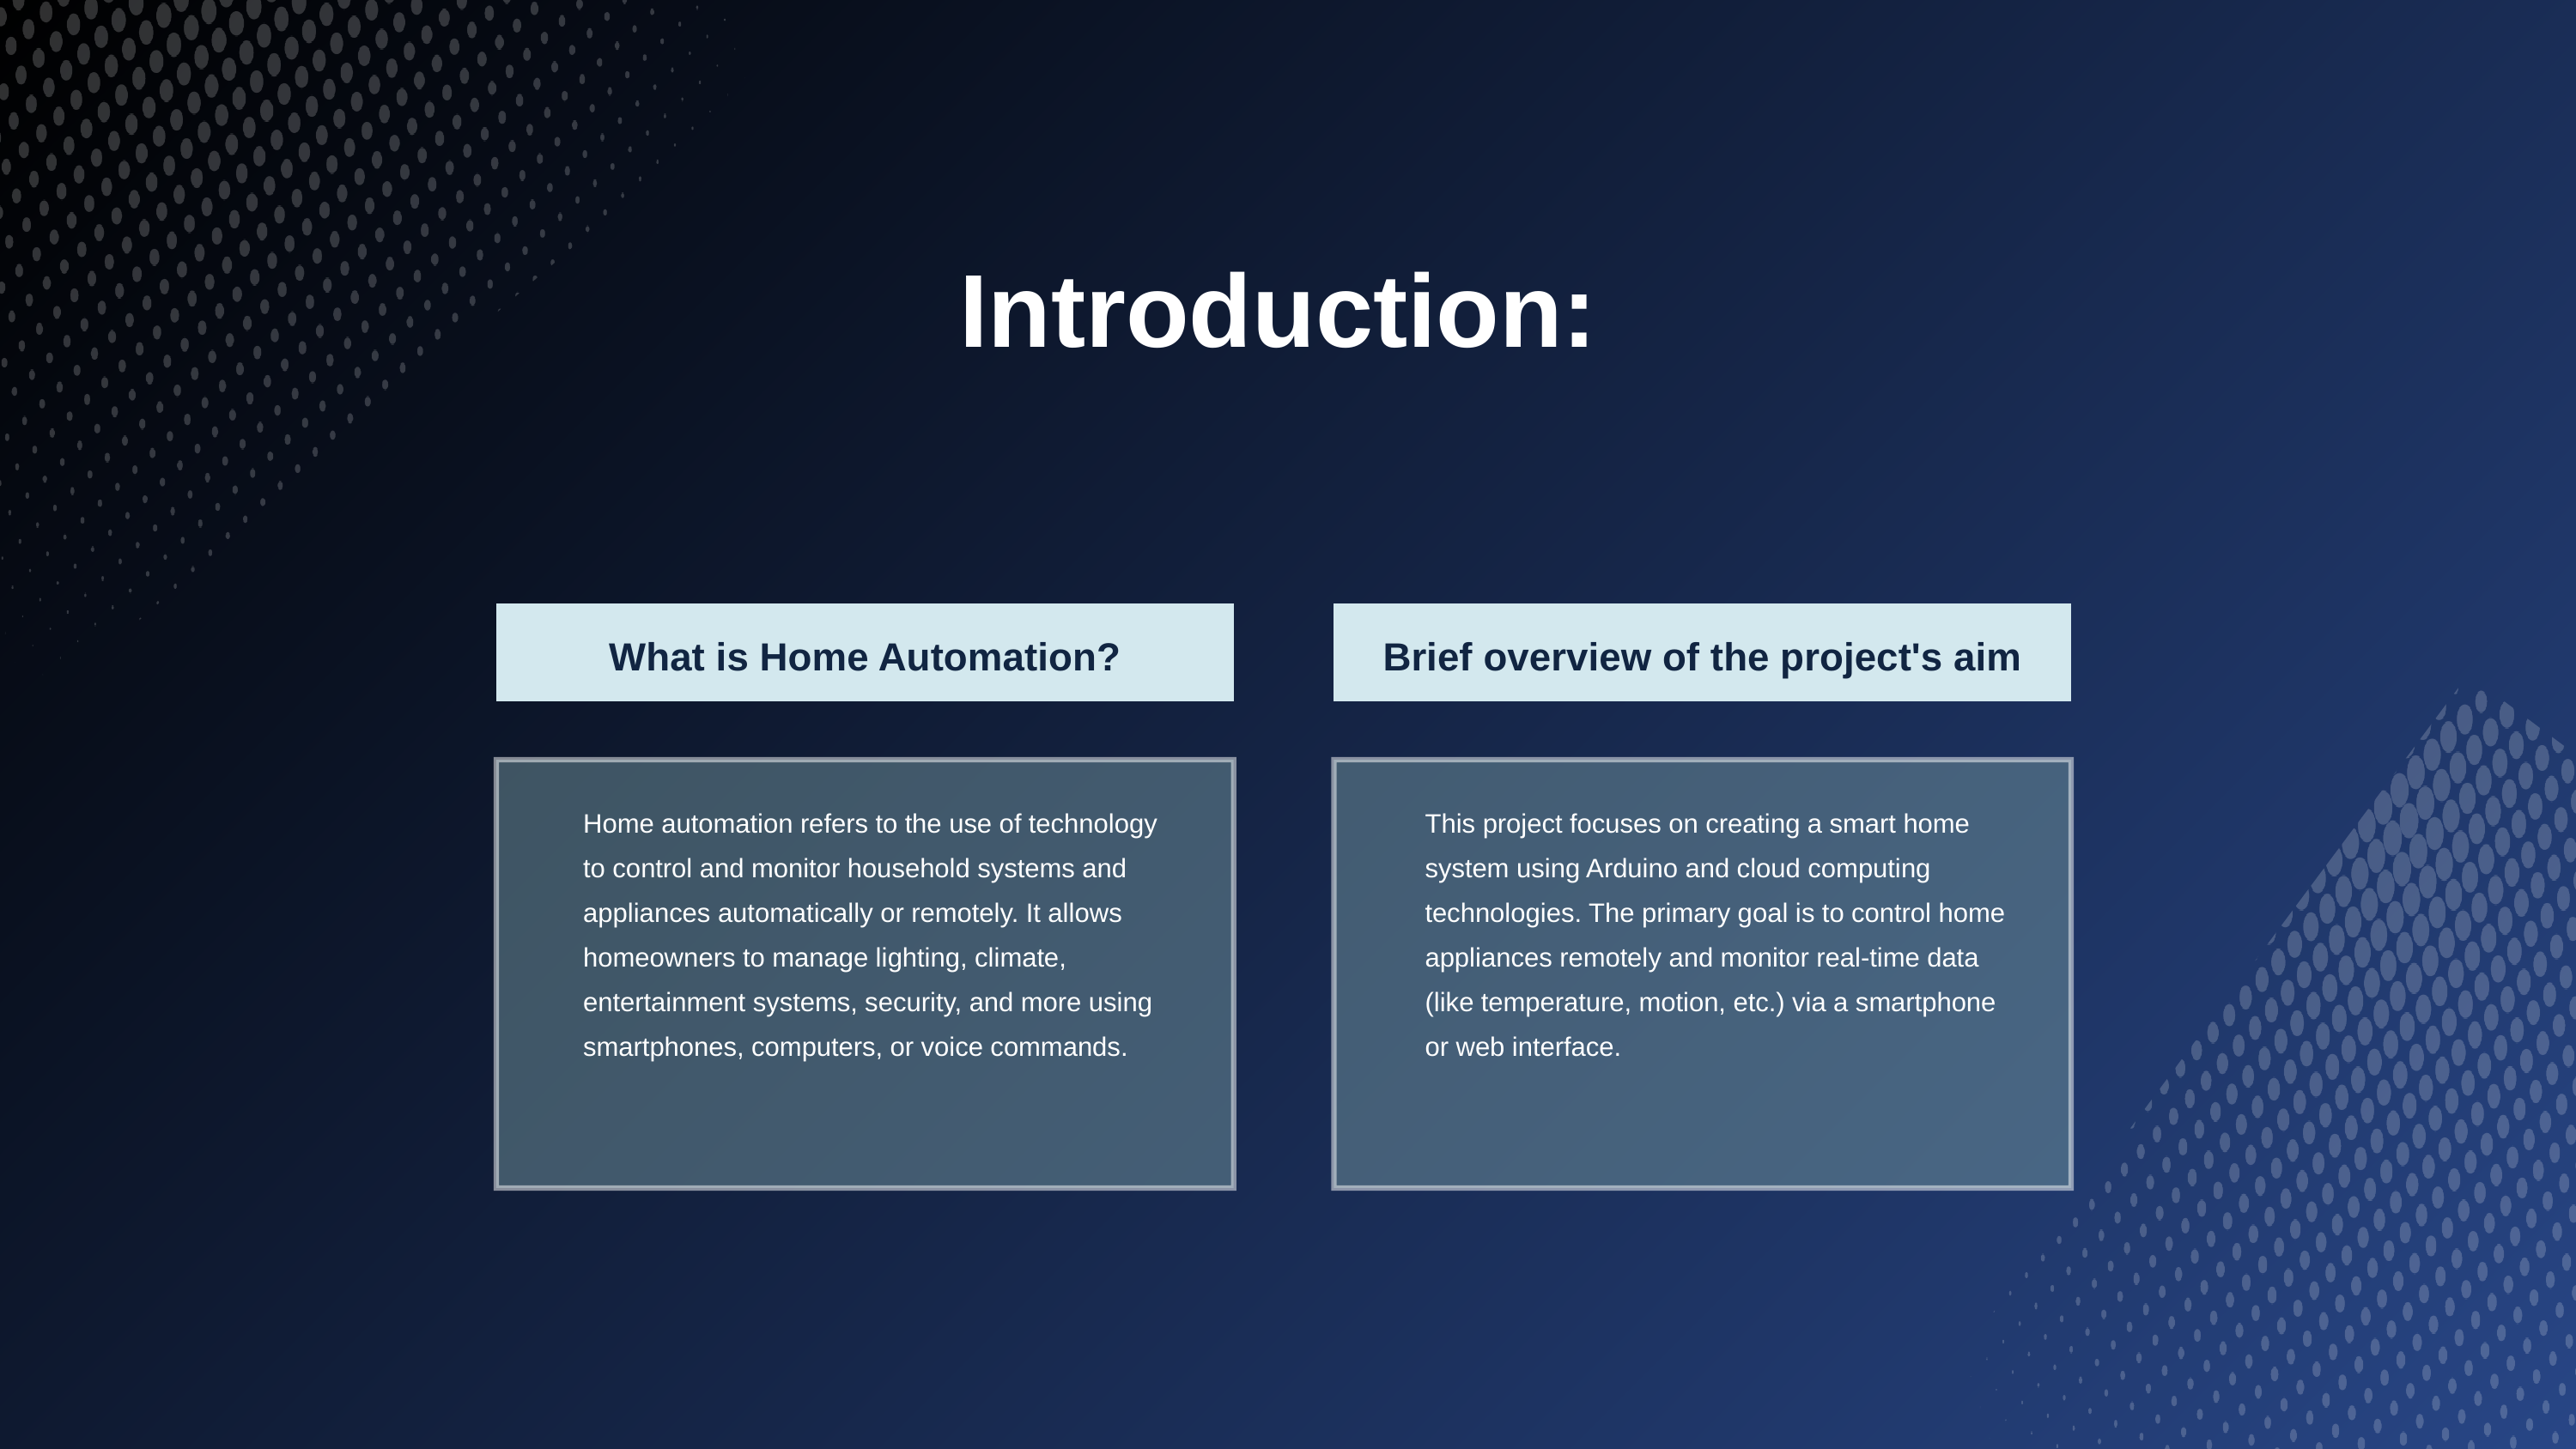

Introduction:

What is Home Automation?
Brief overview of the project's aim

Home automation refers to the use of technology to control and monitor household systems and appliances automatically or remotely. It allows homeowners to manage lighting, climate, entertainment systems, security, and more using smartphones, computers, or voice commands.
This project focuses on creating a smart home system using Arduino and cloud computing technologies. The primary goal is to control home appliances remotely and monitor real-time data (like temperature, motion, etc.) via a smartphone or web interface.